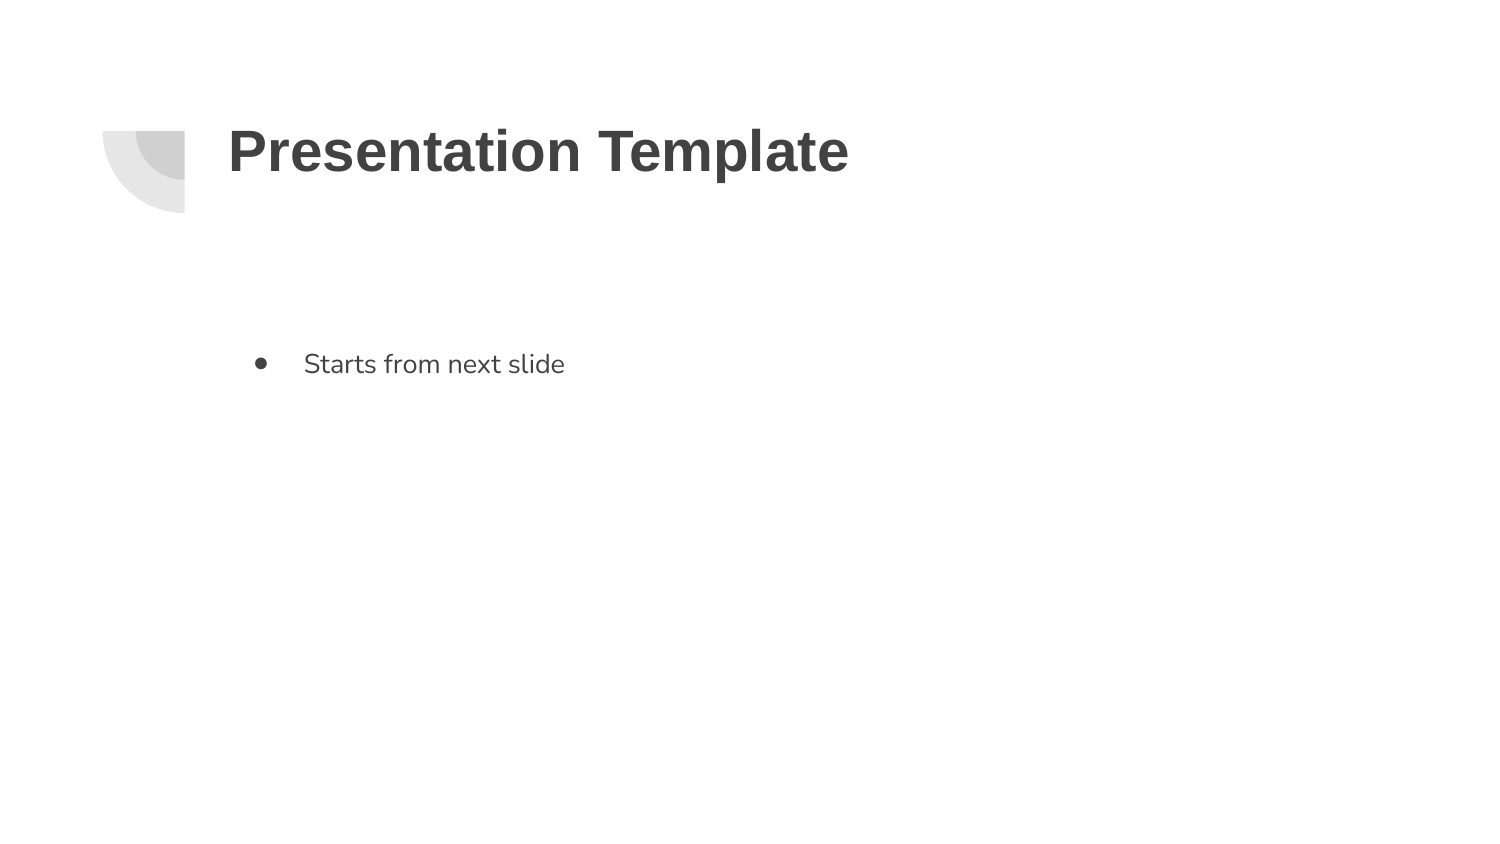

# Presentation Template
Starts from next slide